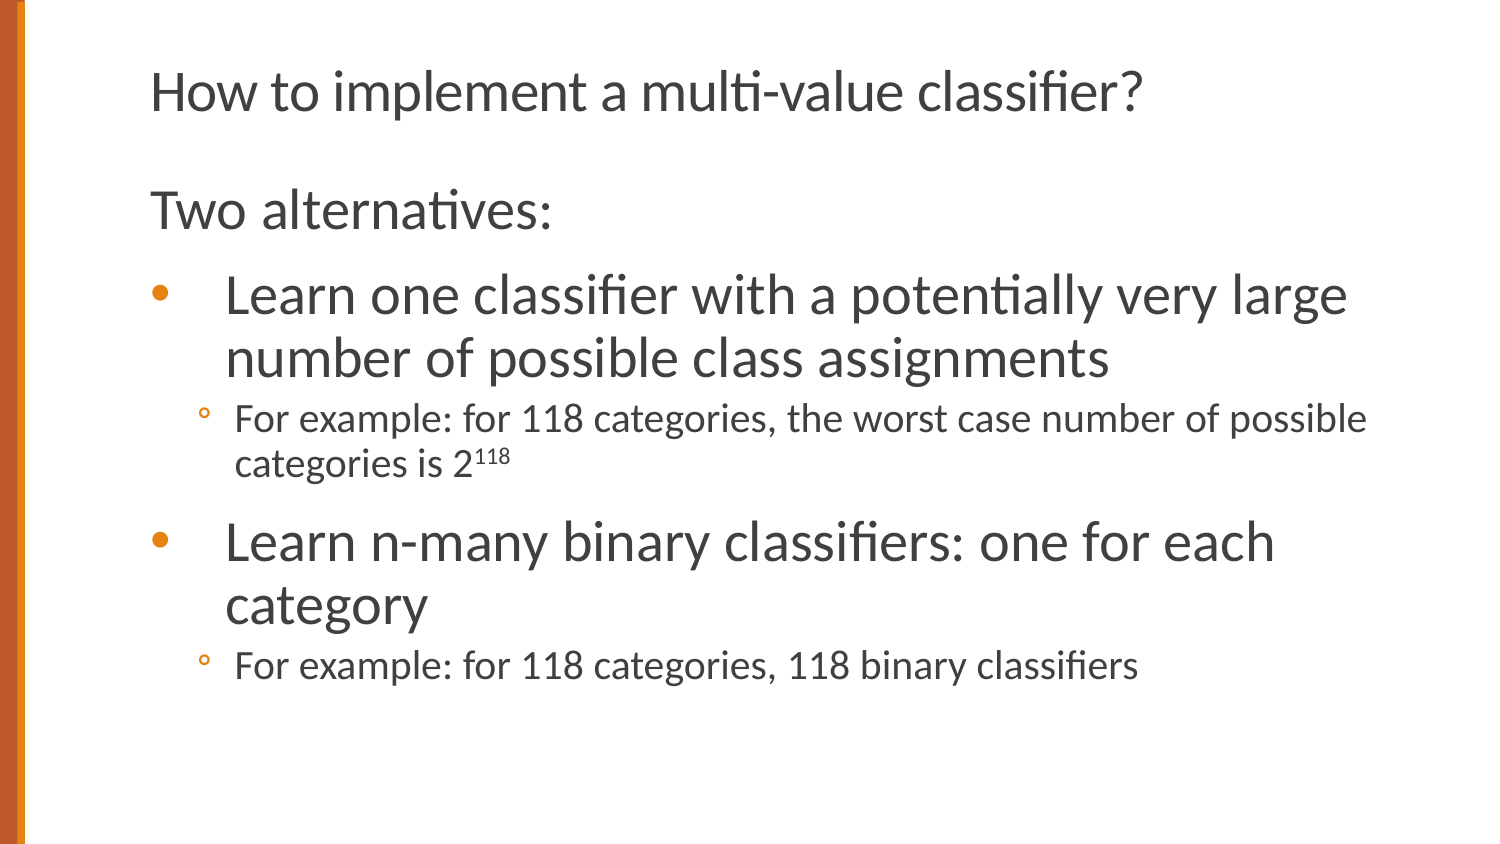

# How to implement a multi-value classifier?
Two alternatives:
Learn one classifier with a potentially very large number of possible class assignments
For example: for 118 categories, the worst case number of possible categories is 2118
Learn n-many binary classifiers: one for each category
For example: for 118 categories, 118 binary classifiers